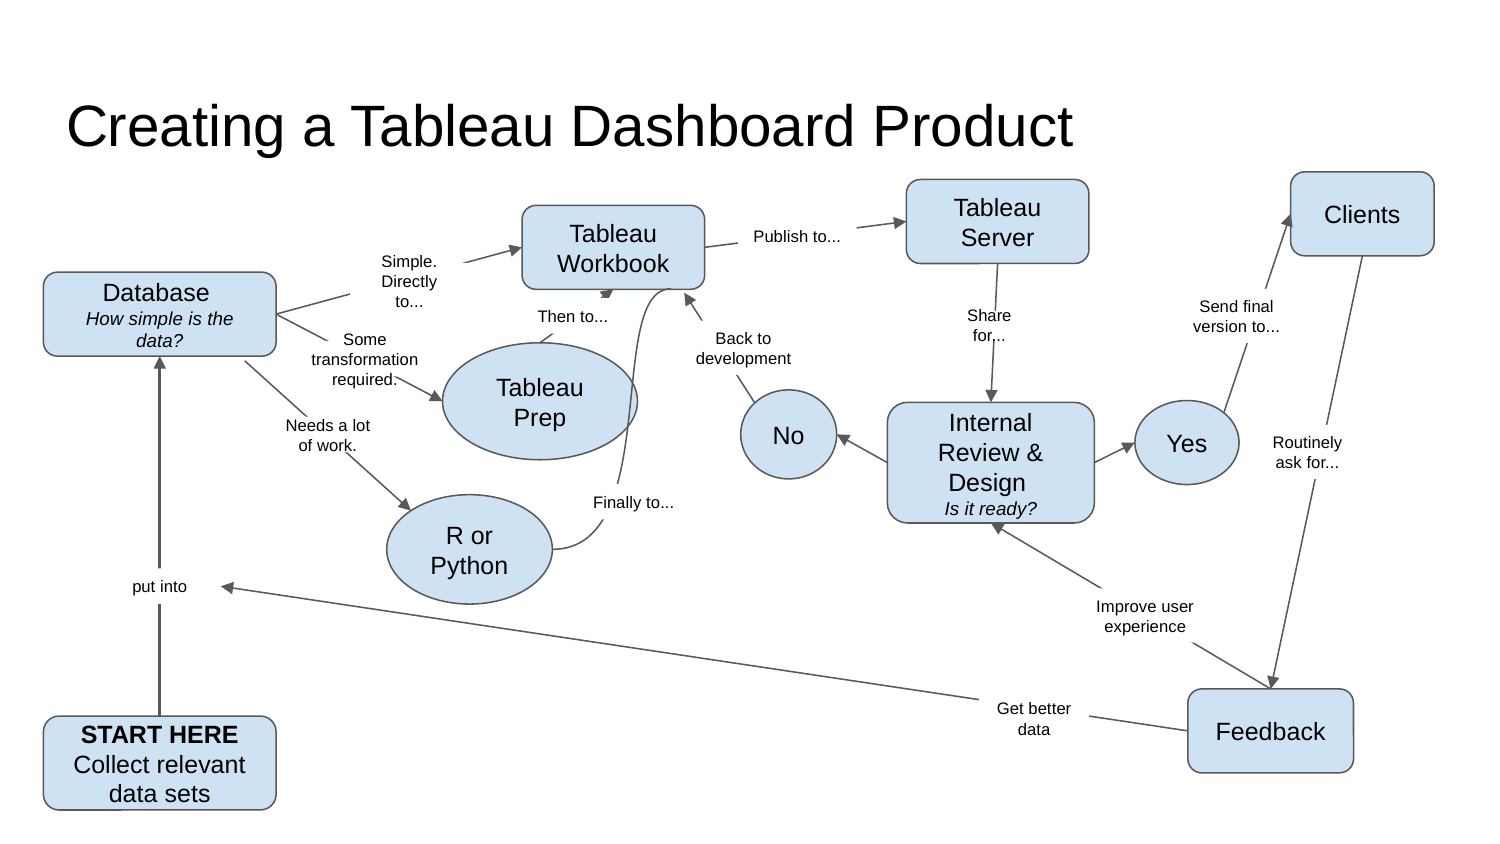

# Creating a Tableau Dashboard Product
Clients
Tableau Server
Tableau Workbook
Publish to...
Simple. Directly to...
Database
How simple is the data?
Send final version to...
Then to...
Share for...
Back to development
Some transformation required.
Tableau Prep
No
Yes
Internal Review & Design
Is it ready?
Needs a lot of work.
Routinely ask for...
Finally to...
R or Python
put into
Improve user experience
Feedback
Get better data
START HERE
Collect relevant data sets